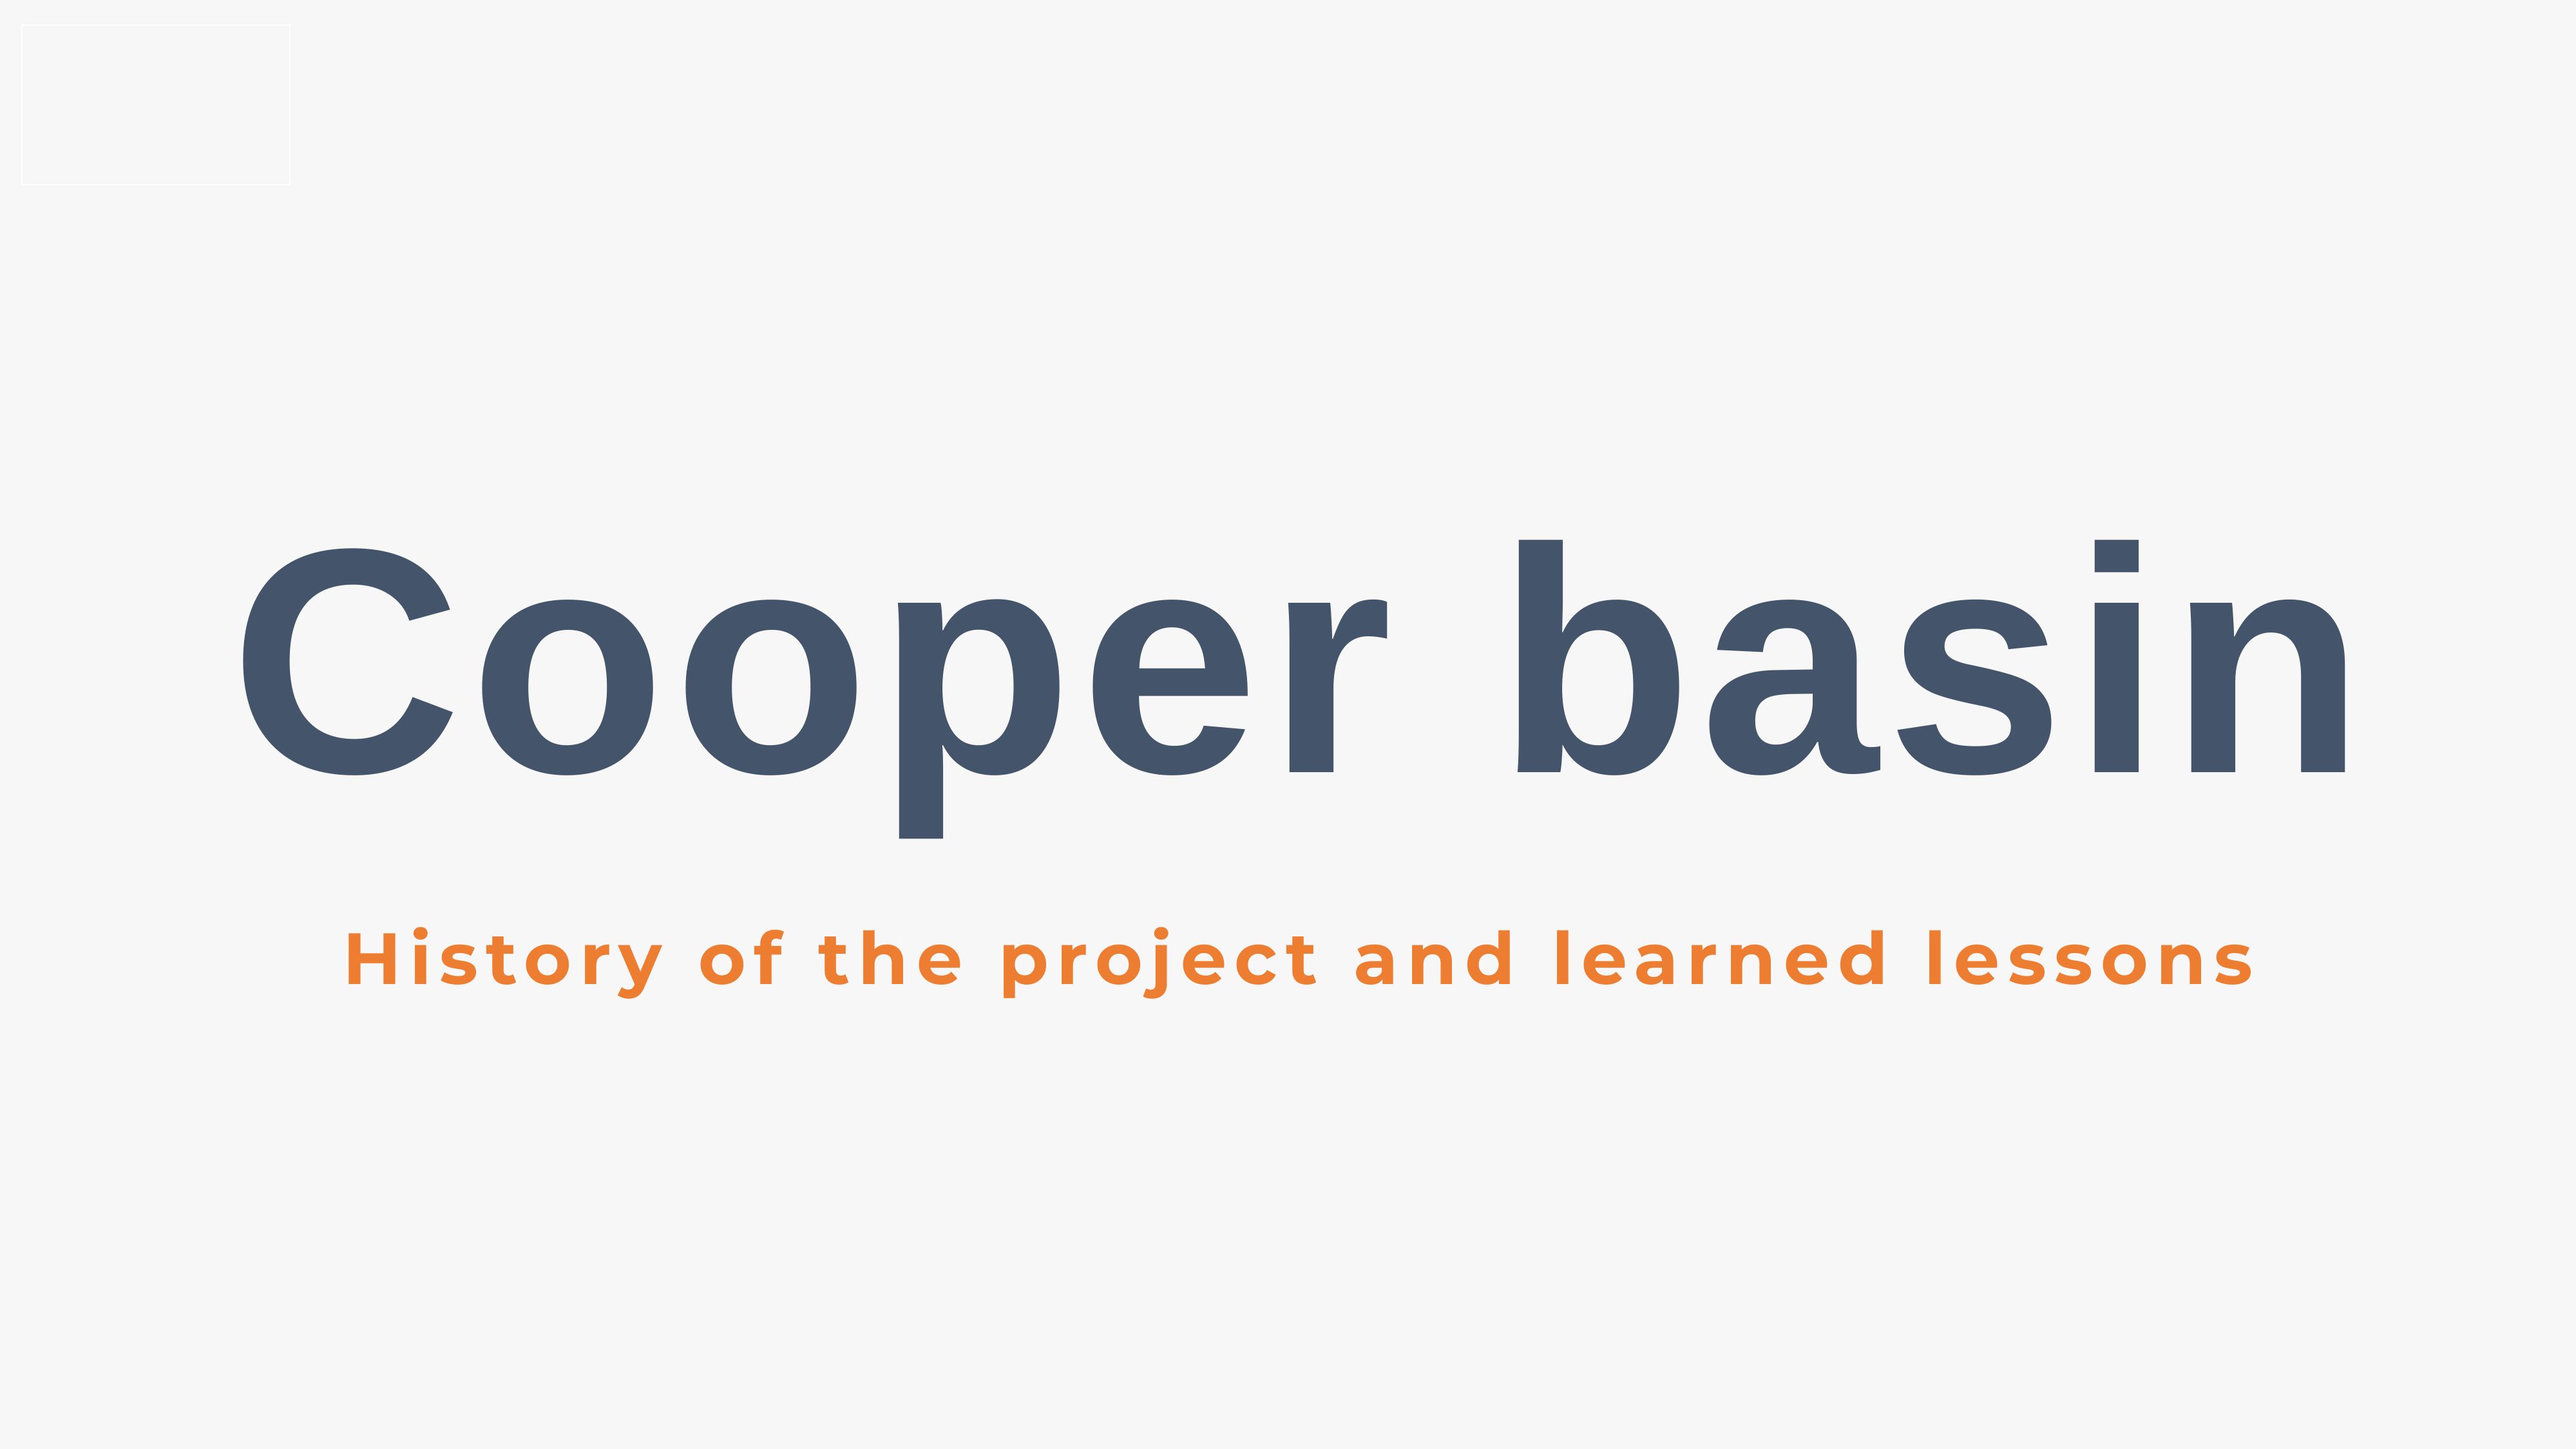

Cooper basin
History of the project and learned lessons